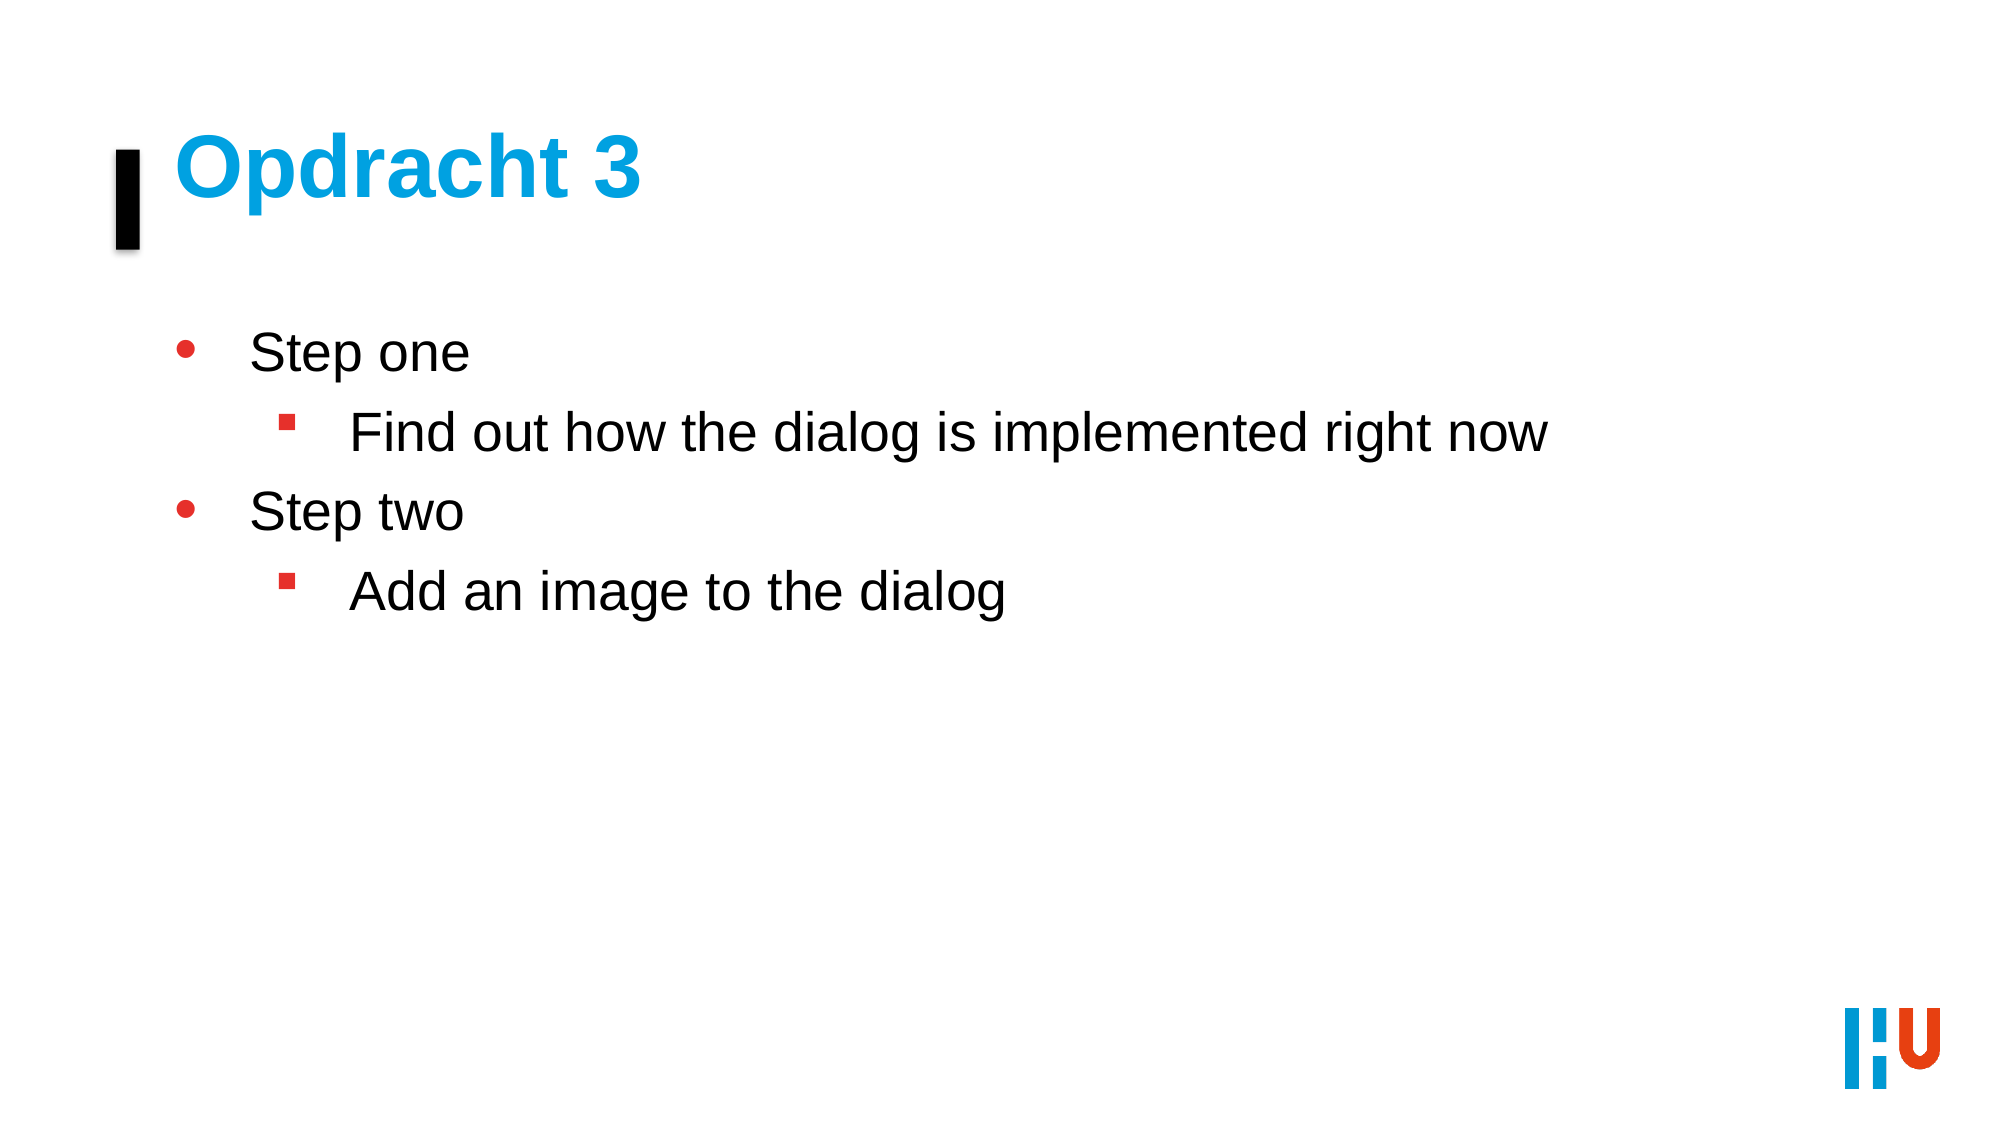

# Opdracht 3
Step one
Find out how the dialog is implemented right now
Step two
Add an image to the dialog